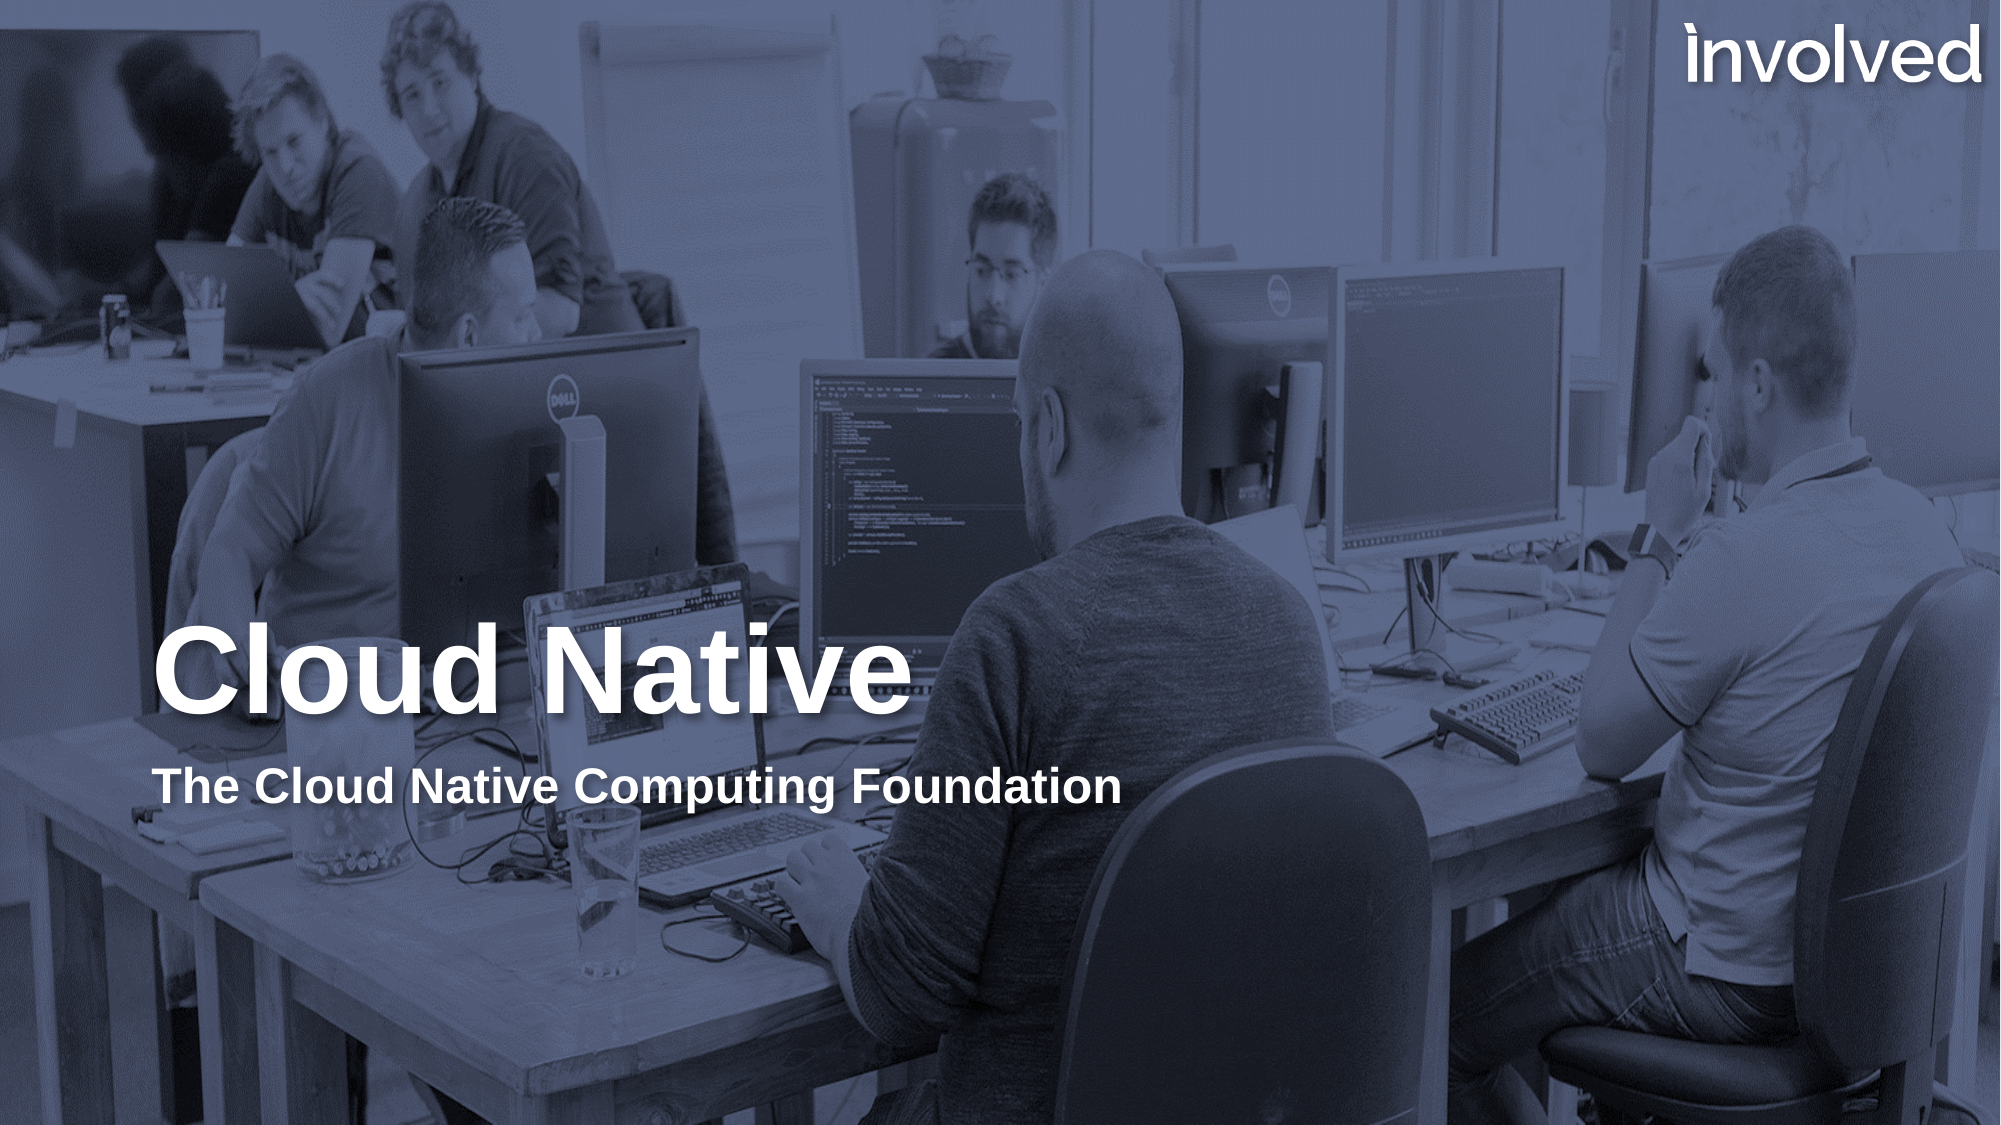

# Cloud Native
The Cloud Native Computing Foundation